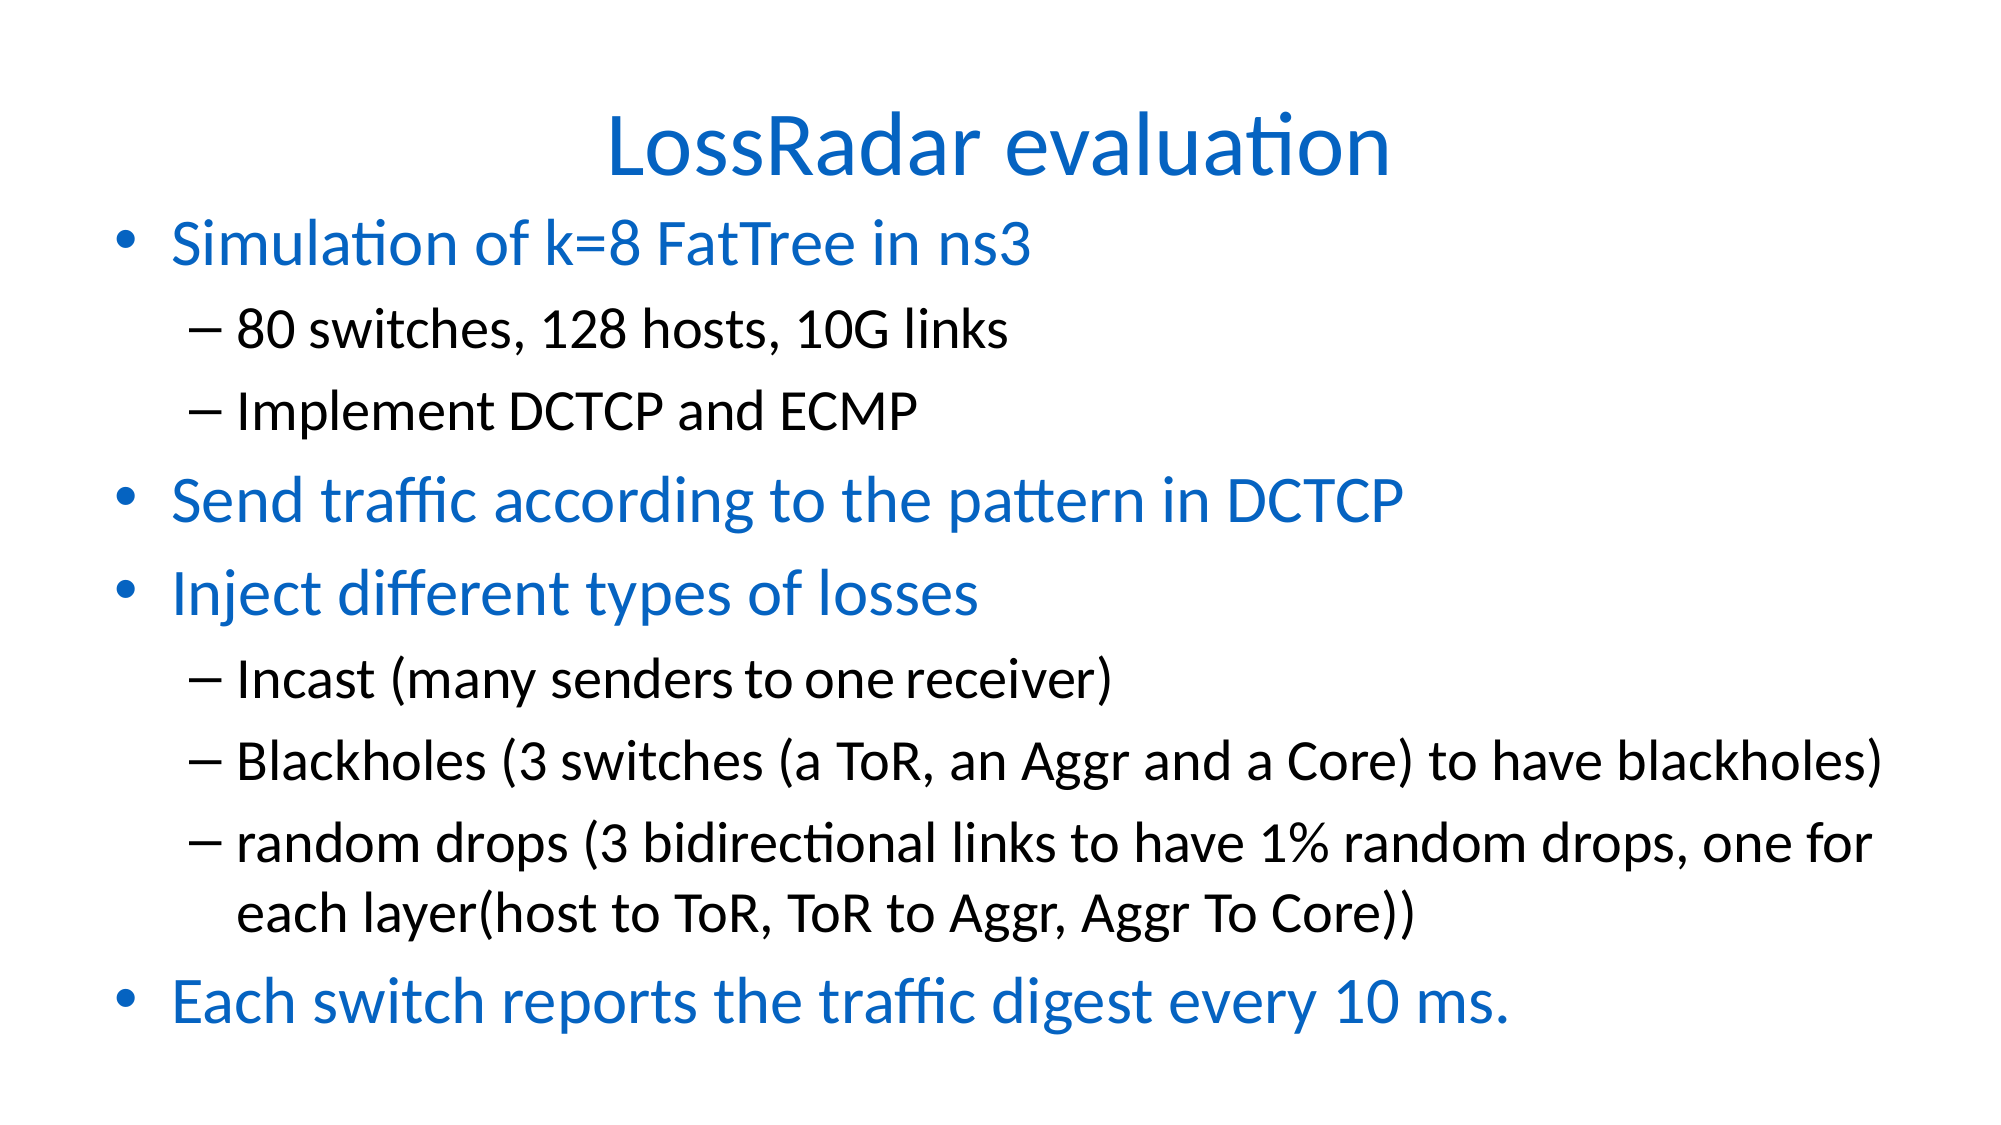

# LossRadar evaluation
Simulation of k=8 FatTree in ns3
80 switches, 128 hosts, 10G links
Implement DCTCP and ECMP
Send traffic according to the pattern in DCTCP
Inject different types of losses
Incast (many senders to one receiver)
Blackholes (3 switches (a ToR, an Aggr and a Core) to have blackholes)
random drops (3 bidirectional links to have 1% random drops, one for each layer(host to ToR, ToR to Aggr, Aggr To Core))
Each switch reports the traffic digest every 10 ms.